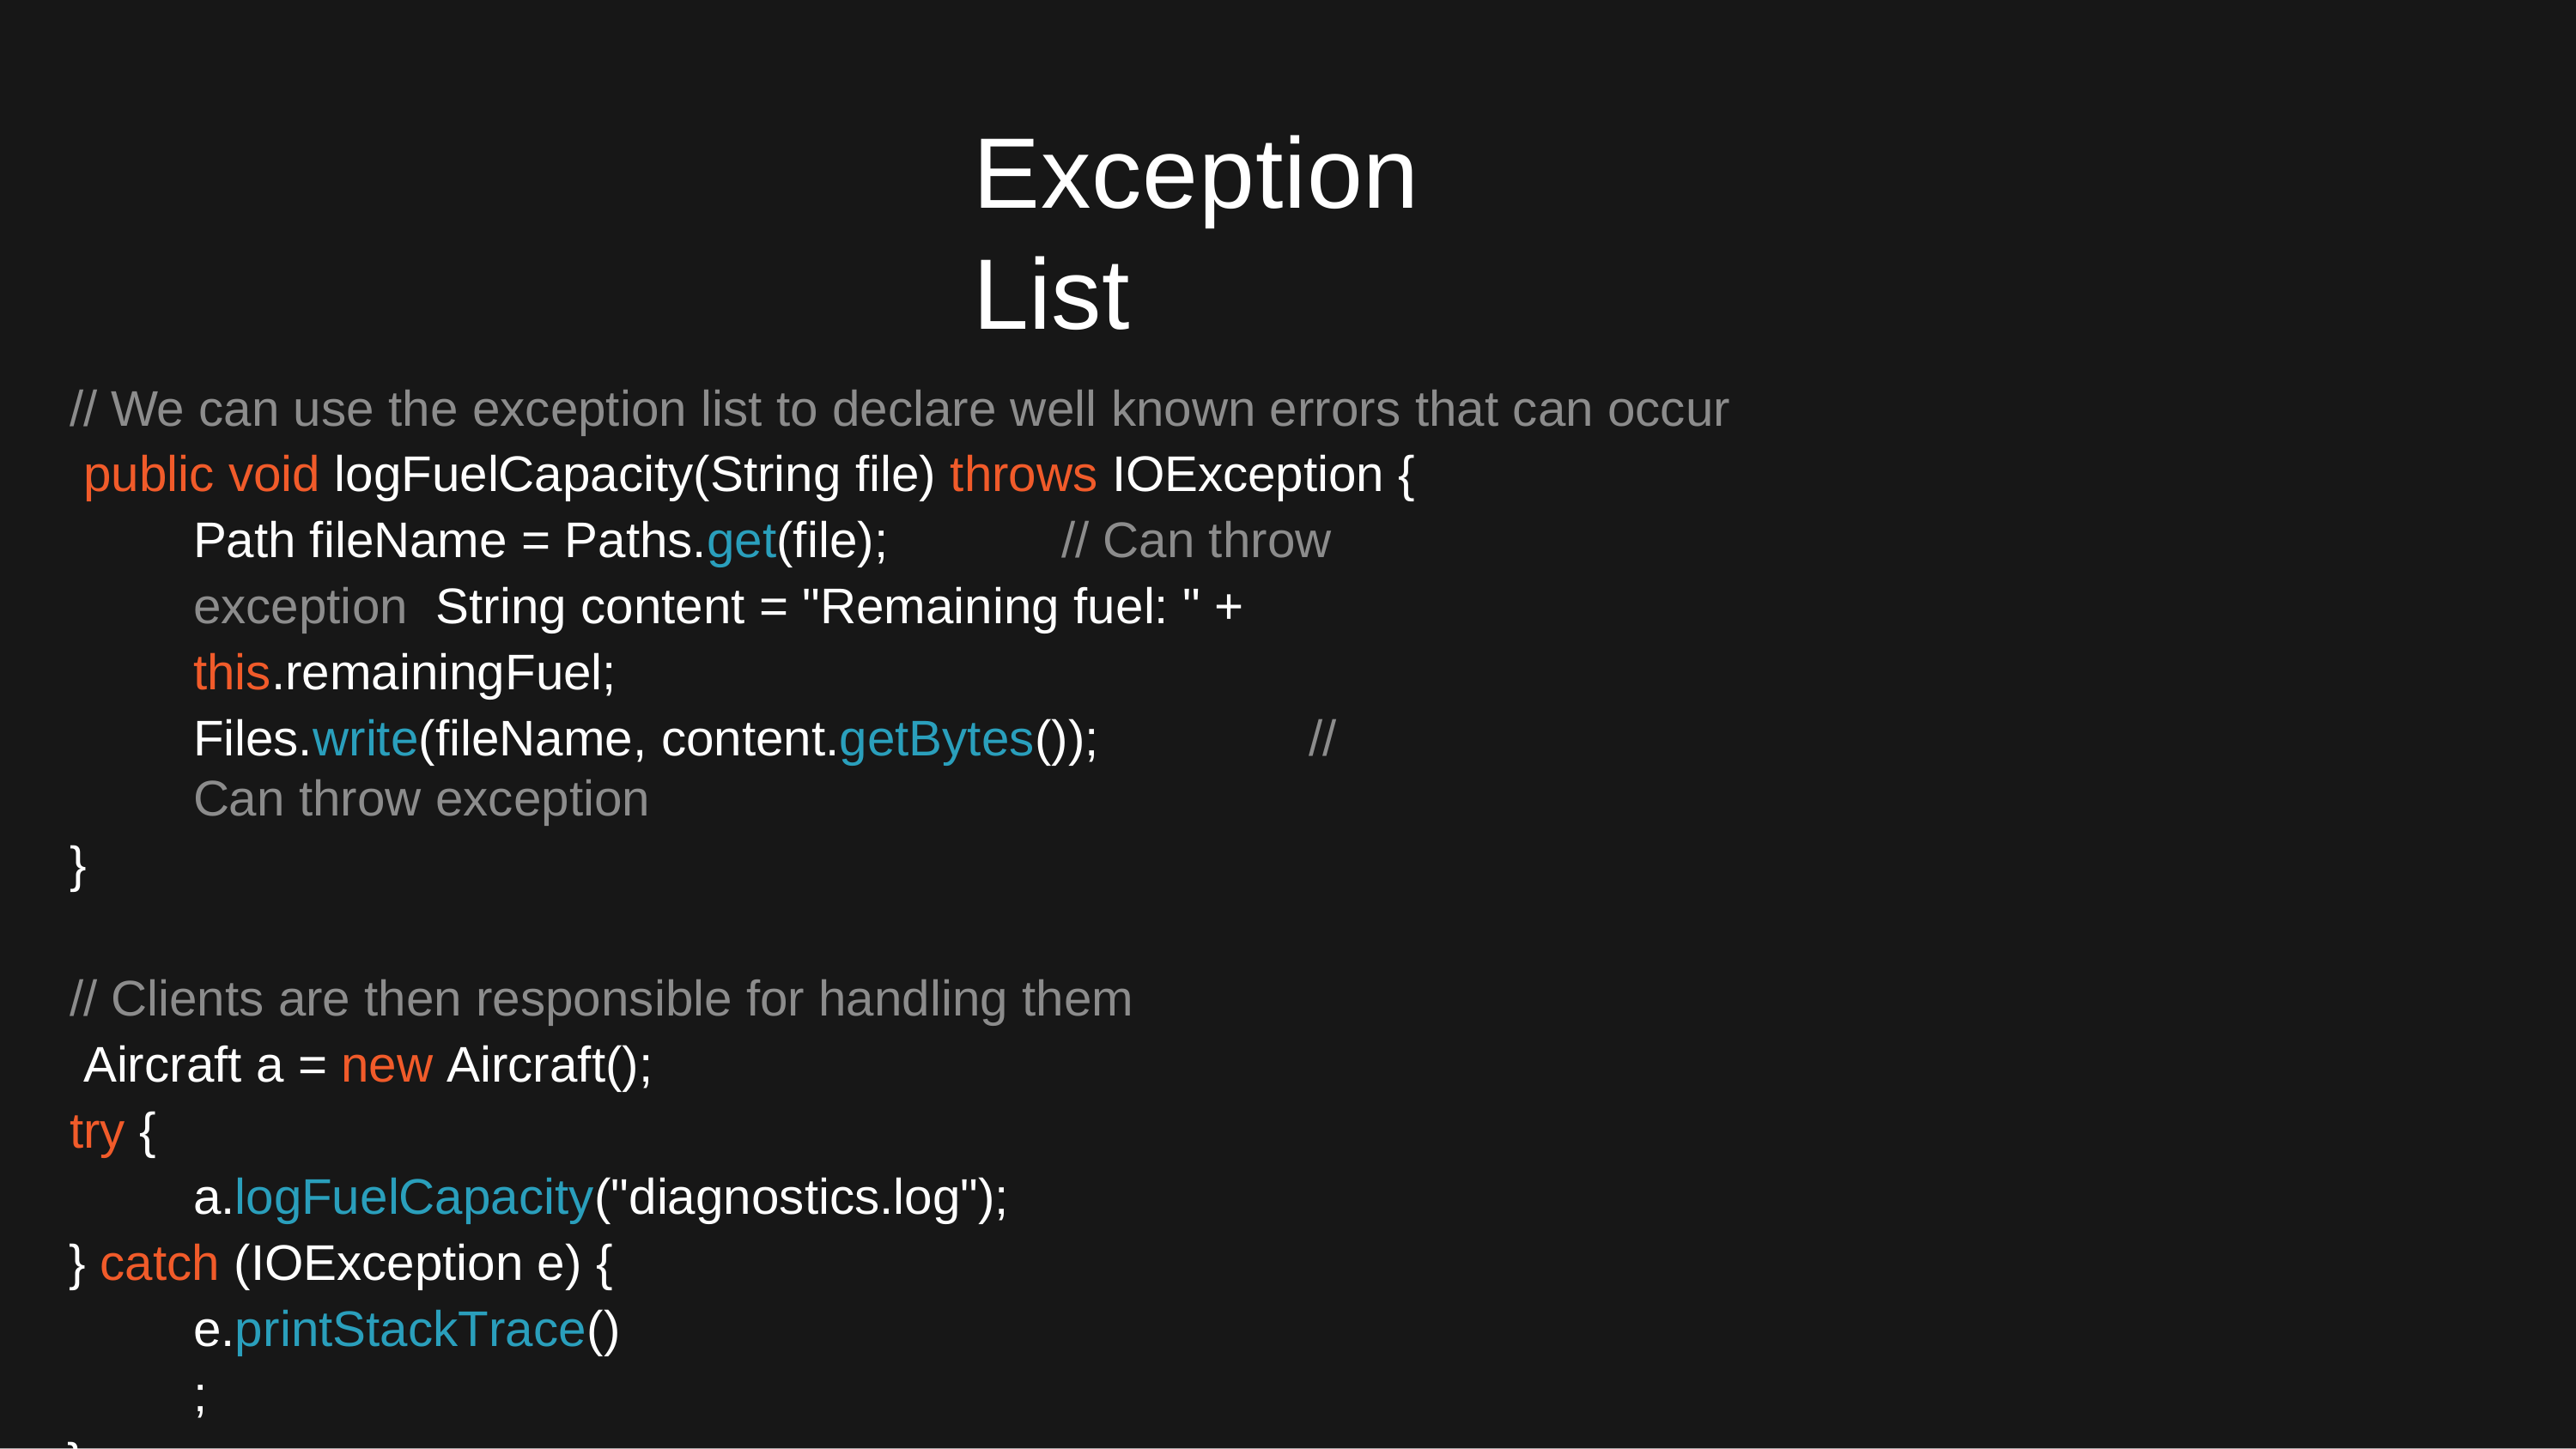

# Exception List
// We can use the exception list to declare well known errors that can occur  public void logFuelCapacity(String file) throws IOException {
Path fileName = Paths.get(file);	// Can throw exception  String content = "Remaining fuel: " + this.remainingFuel;
Files.write(fileName, content.getBytes());	// Can throw exception
}

// Clients are then responsible for handling them  Aircraft a = new Aircraft();
try {
a.logFuelCapacity("diagnostics.log");
} catch (IOException e) {  e.printStackTrace();
}
23